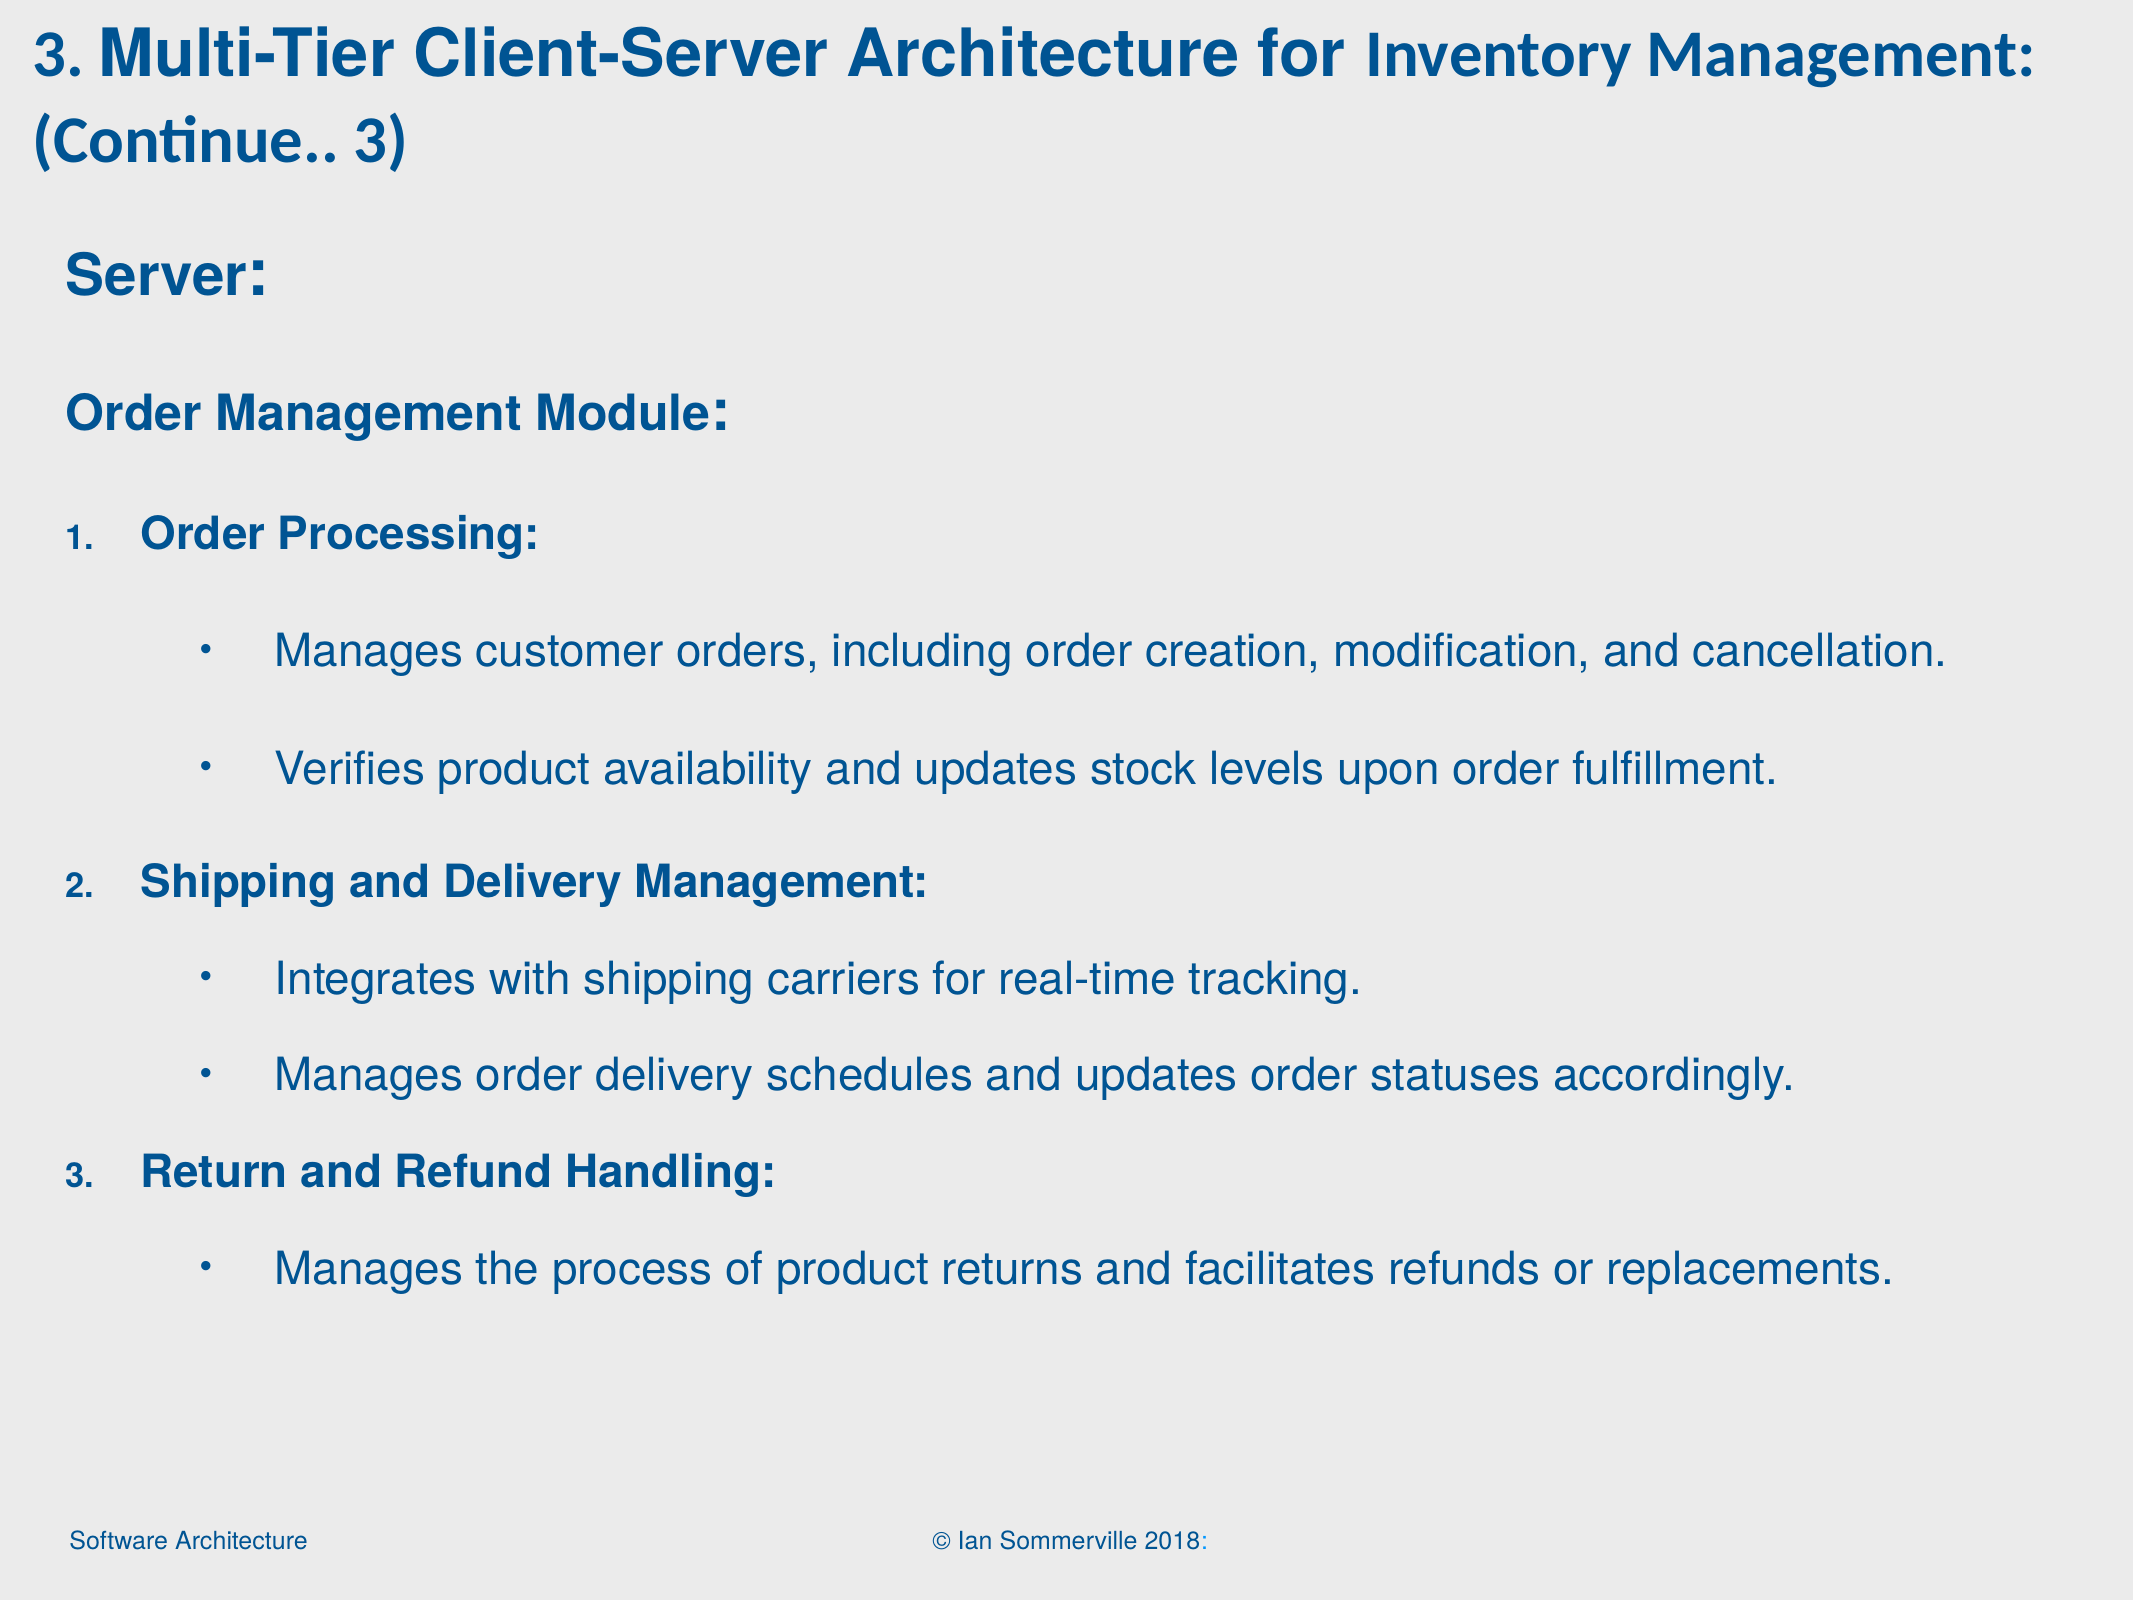

# 3. Multi-Tier Client-Server Architecture for Inventory Management: (Continue.. 3)
Server:
Order Management Module:
Order Processing:
Manages customer orders, including order creation, modification, and cancellation.
Verifies product availability and updates stock levels upon order fulfillment.
Shipping and Delivery Management:
Integrates with shipping carriers for real-time tracking.
Manages order delivery schedules and updates order statuses accordingly.
Return and Refund Handling:
Manages the process of product returns and facilitates refunds or replacements.